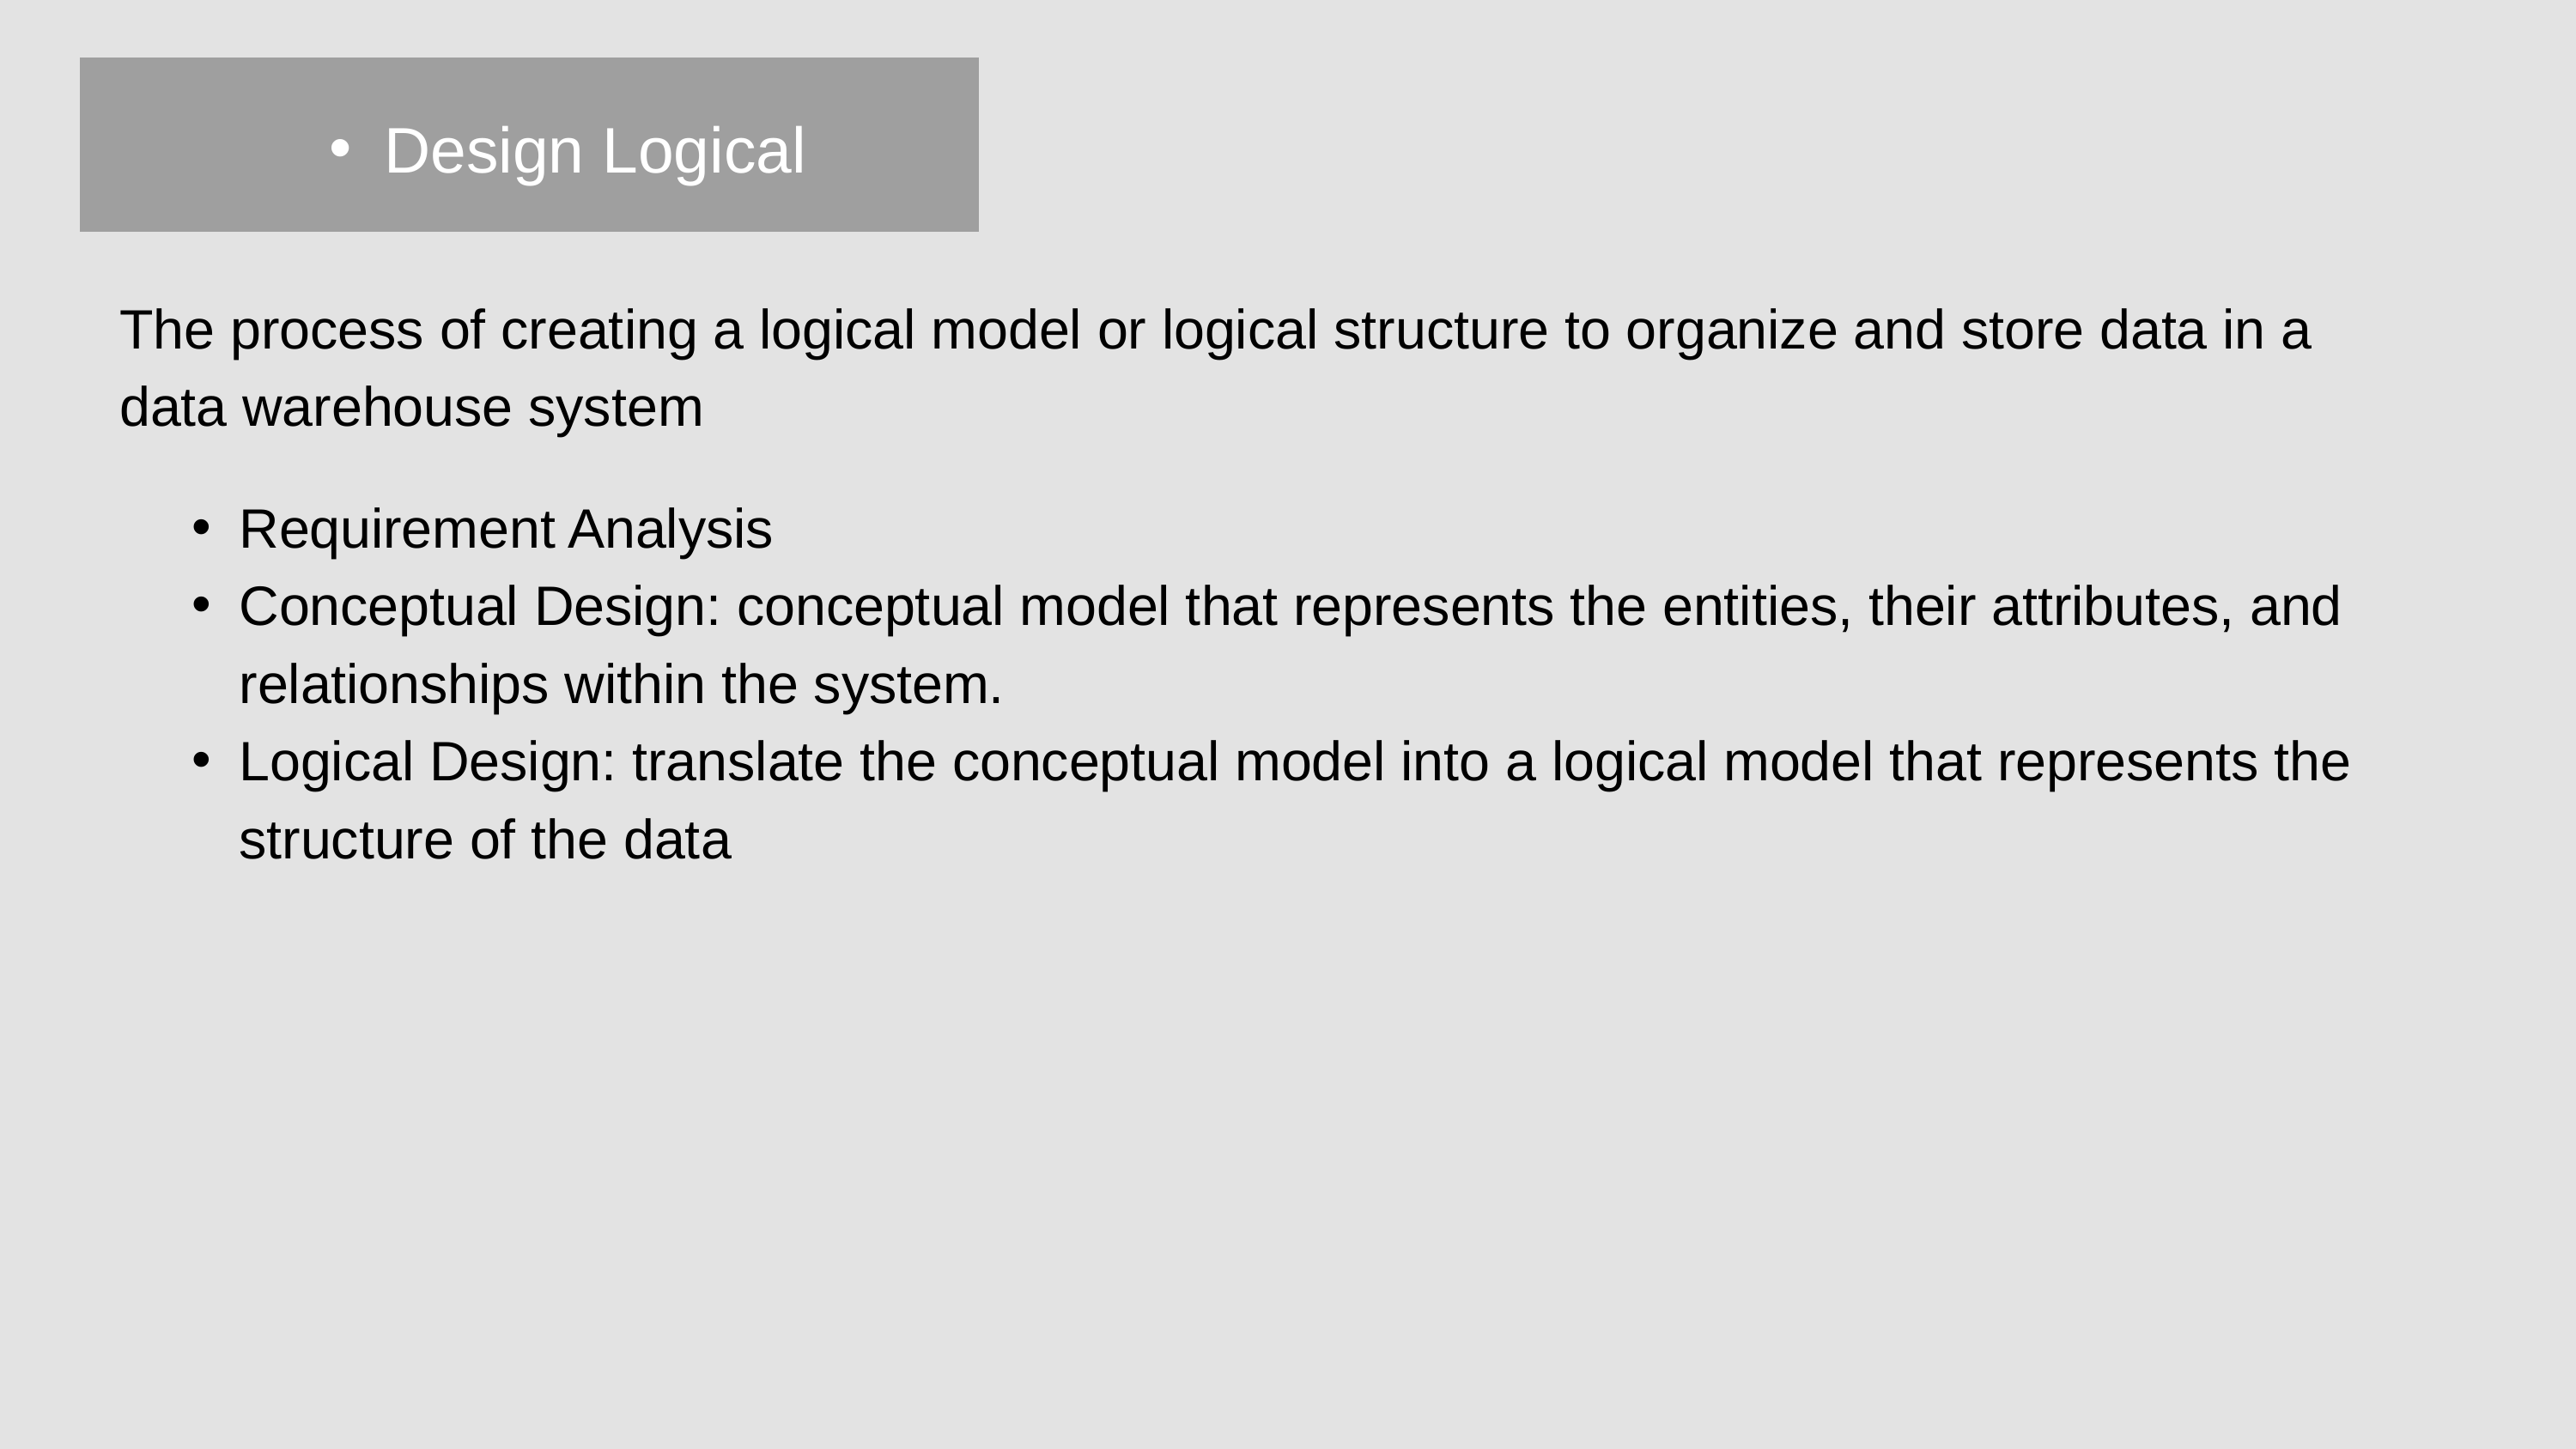

Design Logical
The process of creating a logical model or logical structure to organize and store data in a data warehouse system
Requirement Analysis
Conceptual Design: conceptual model that represents the entities, their attributes, and relationships within the system.
Logical Design: translate the conceptual model into a logical model that represents the structure of the data